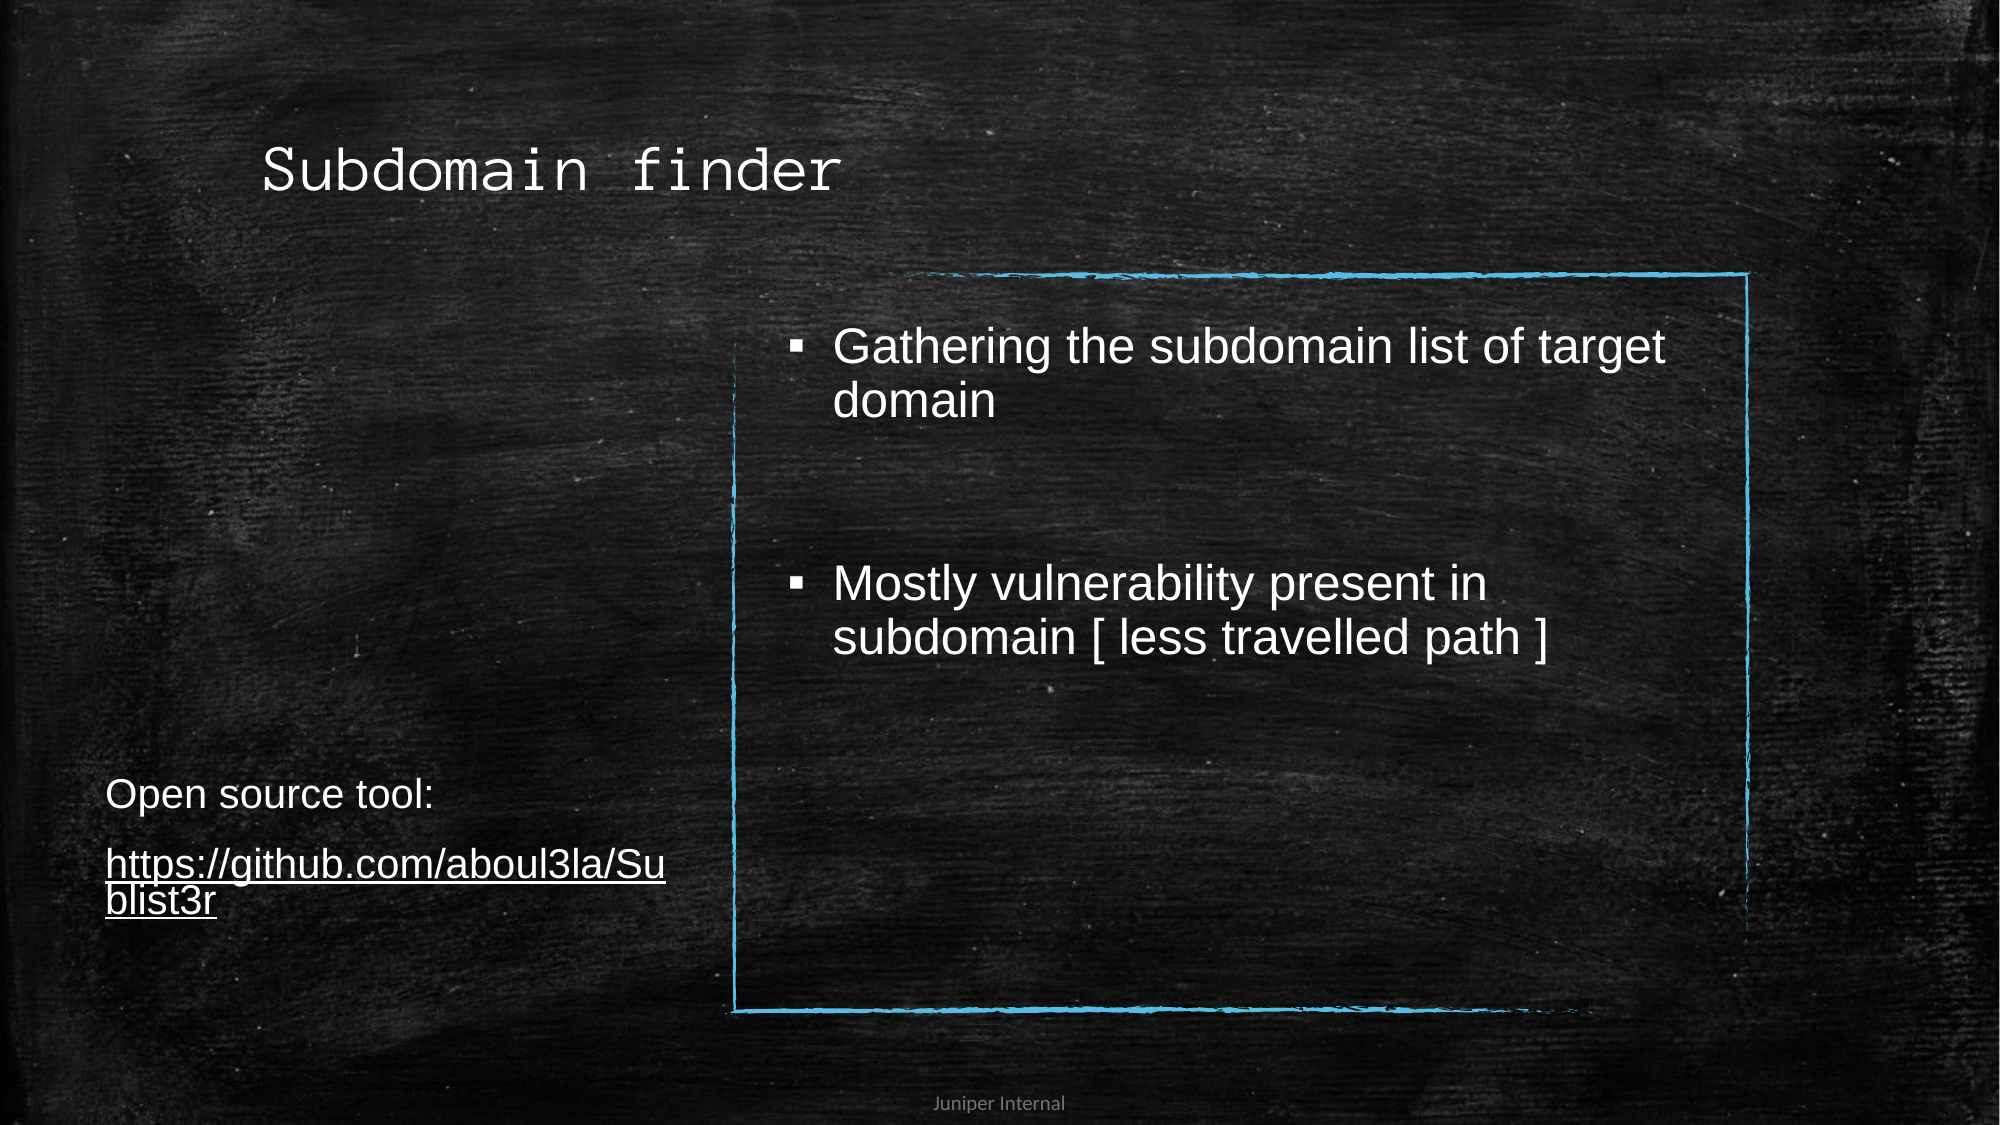

# Subdomain finder
Gathering the subdomain list of target domain

Mostly vulnerability present in subdomain [ less travelled path ]

Open source tool:
https://github.com/aboul3la/Sublist3r